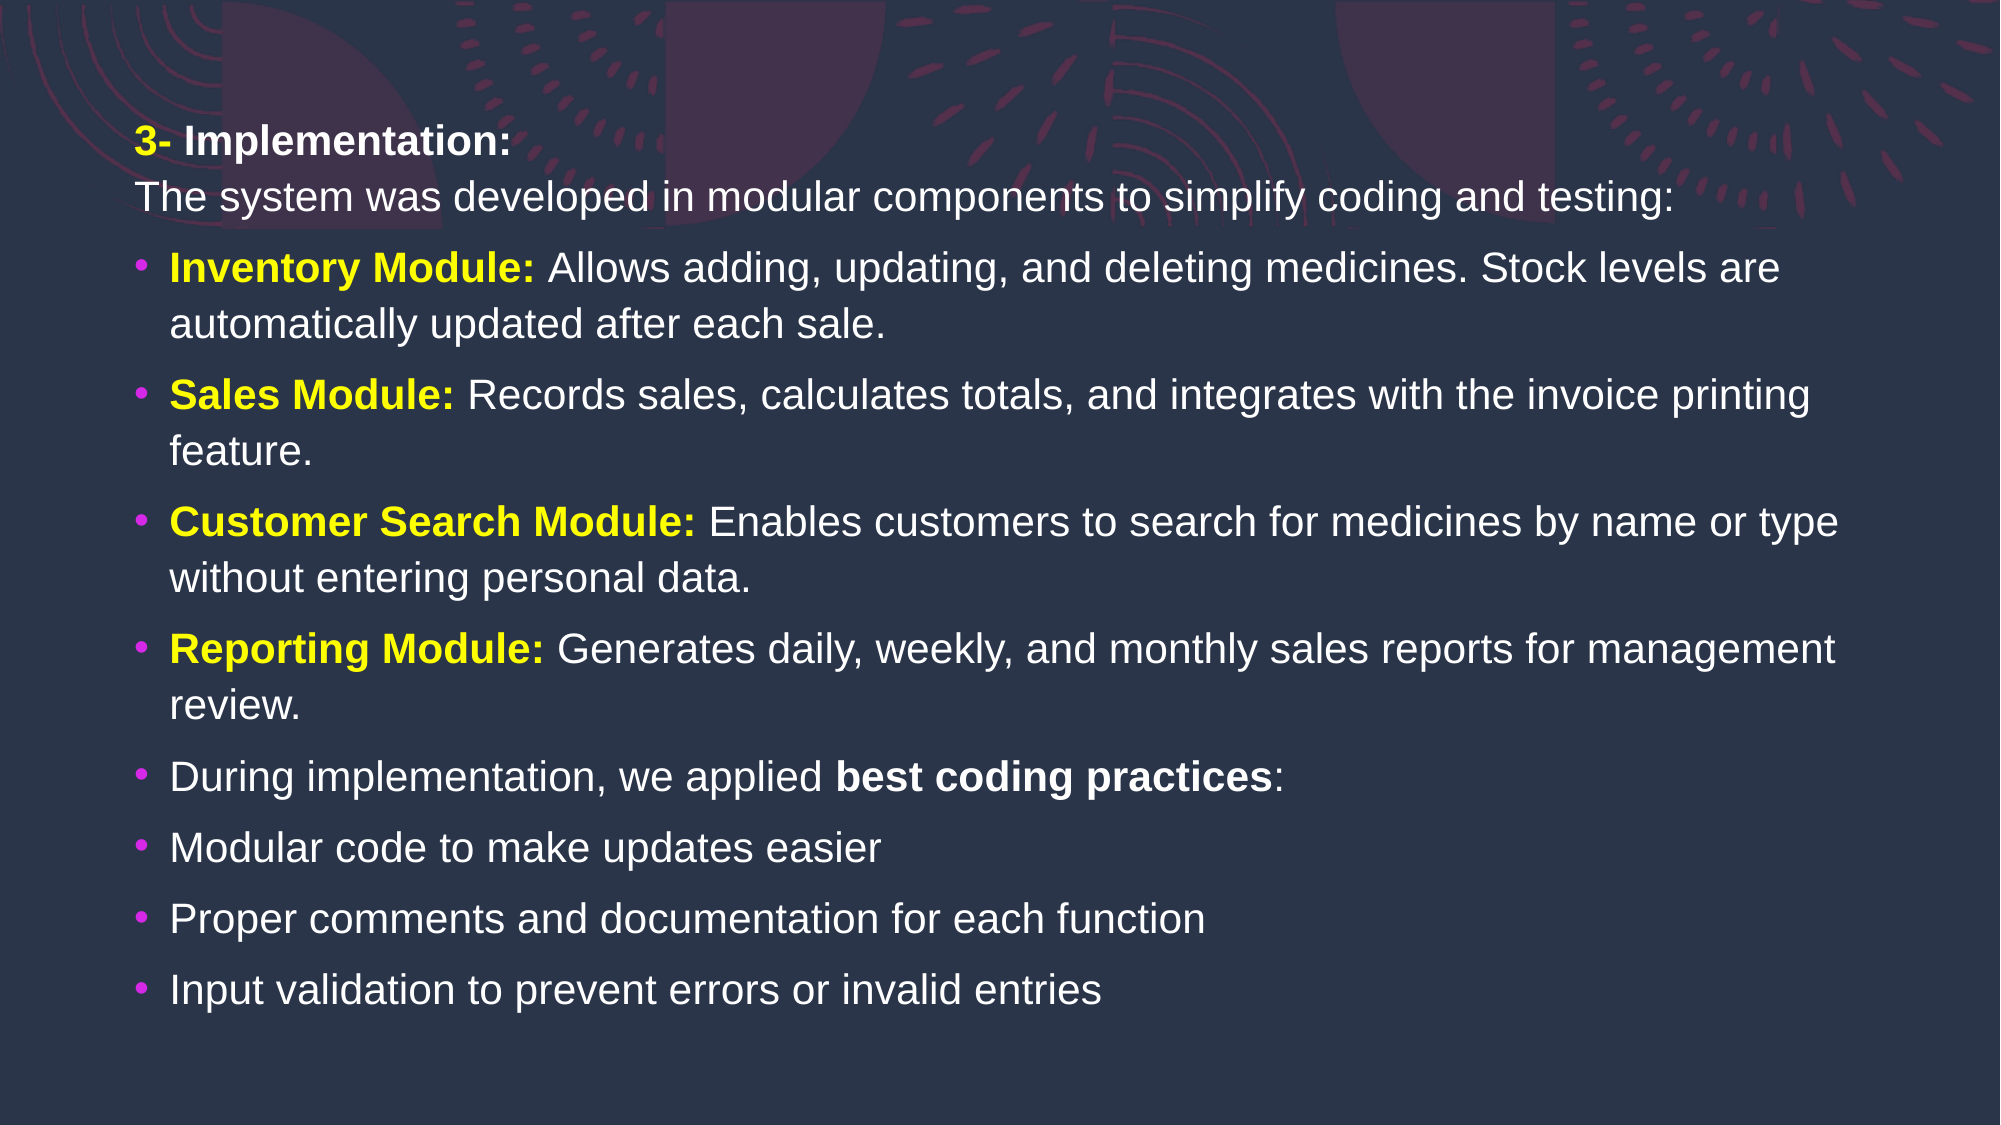

3- Implementation:
The system was developed in modular components to simplify coding and testing:
Inventory Module: Allows adding, updating, and deleting medicines. Stock levels are automatically updated after each sale.
Sales Module: Records sales, calculates totals, and integrates with the invoice printing feature.
Customer Search Module: Enables customers to search for medicines by name or type without entering personal data.
Reporting Module: Generates daily, weekly, and monthly sales reports for management review.
During implementation, we applied best coding practices:
Modular code to make updates easier
Proper comments and documentation for each function
Input validation to prevent errors or invalid entries